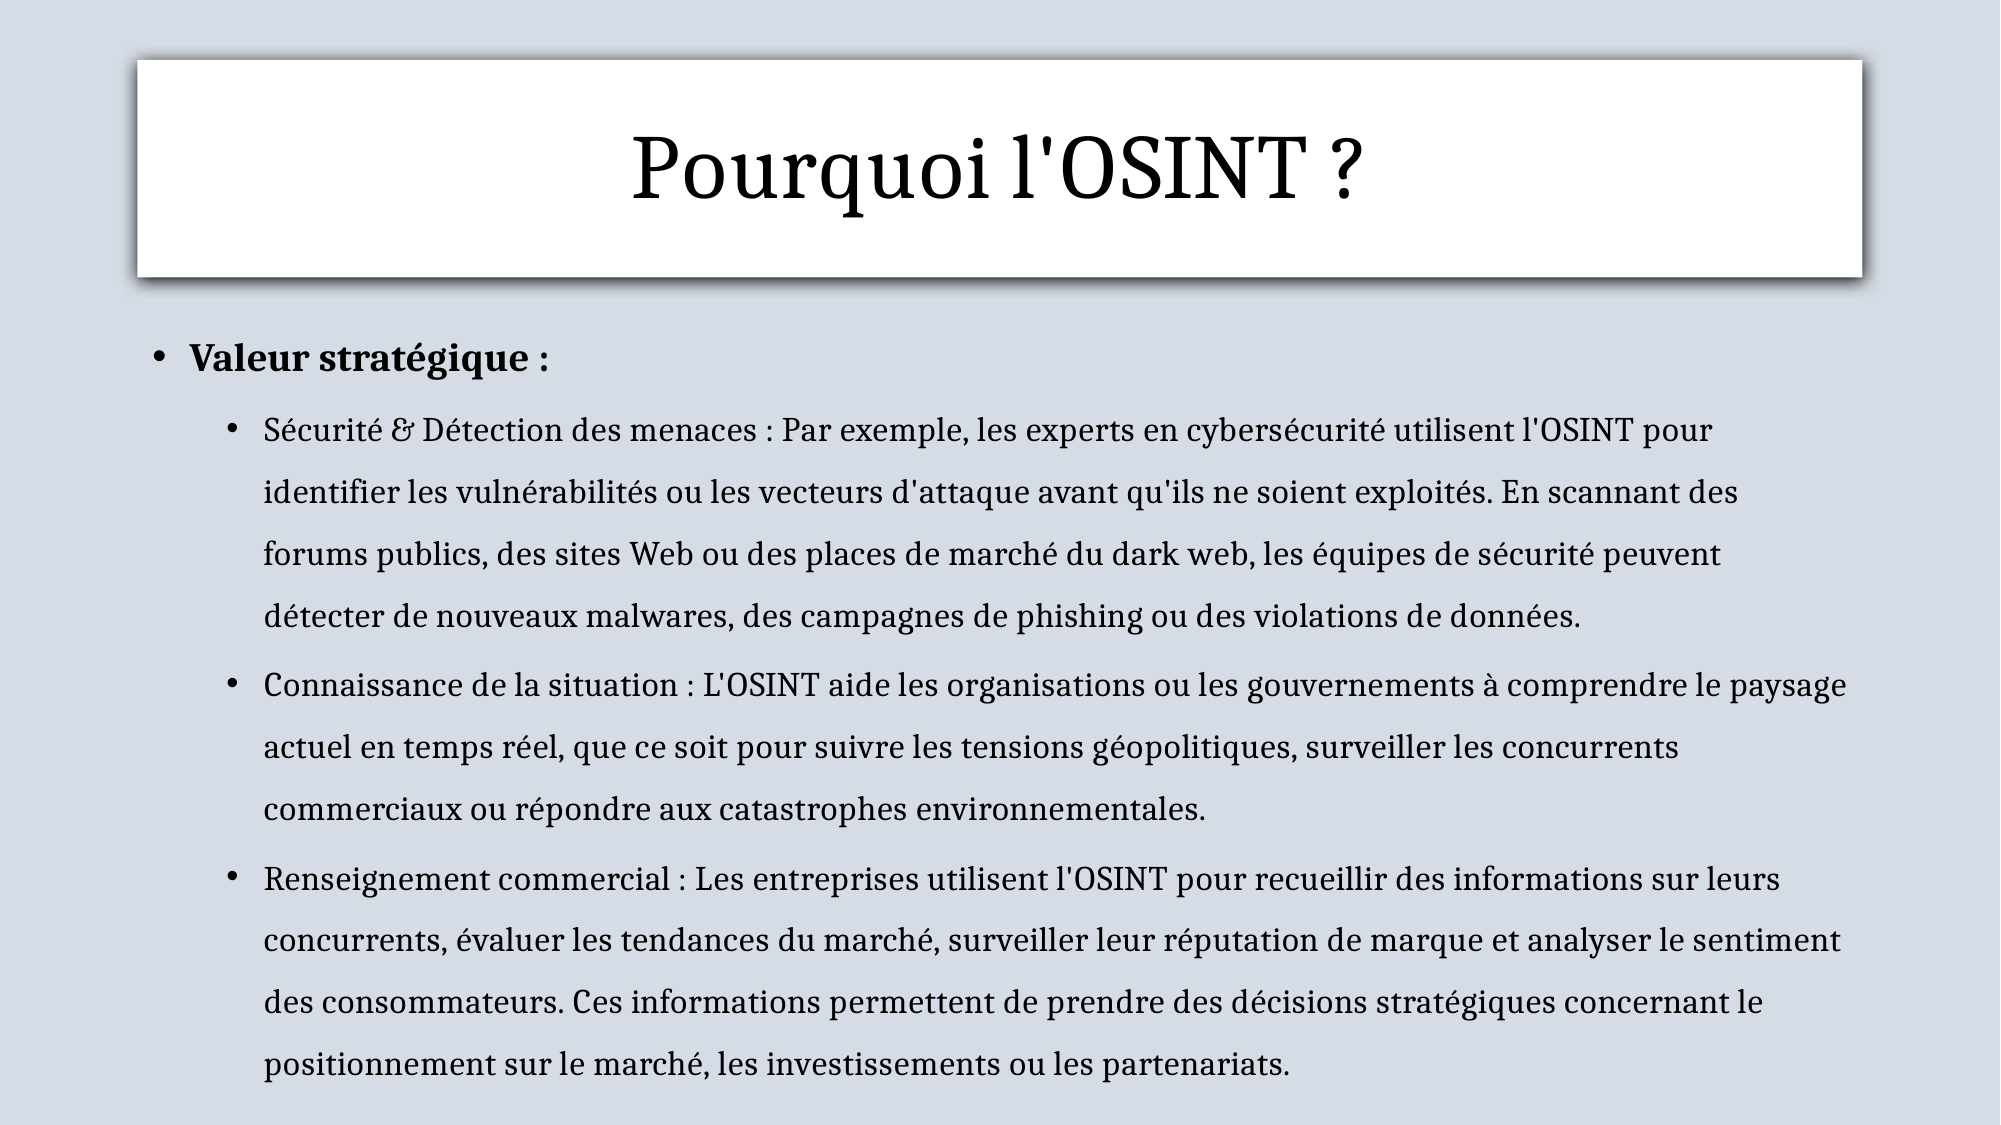

# Pourquoi l'OSINT ?
Valeur stratégique :
Sécurité & Détection des menaces : Par exemple, les experts en cybersécurité utilisent l'OSINT pour identifier les vulnérabilités ou les vecteurs d'attaque avant qu'ils ne soient exploités. En scannant des forums publics, des sites Web ou des places de marché du dark web, les équipes de sécurité peuvent détecter de nouveaux malwares, des campagnes de phishing ou des violations de données.
Connaissance de la situation : L'OSINT aide les organisations ou les gouvernements à comprendre le paysage actuel en temps réel, que ce soit pour suivre les tensions géopolitiques, surveiller les concurrents commerciaux ou répondre aux catastrophes environnementales.
Renseignement commercial : Les entreprises utilisent l'OSINT pour recueillir des informations sur leurs concurrents, évaluer les tendances du marché, surveiller leur réputation de marque et analyser le sentiment des consommateurs. Ces informations permettent de prendre des décisions stratégiques concernant le positionnement sur le marché, les investissements ou les partenariats.